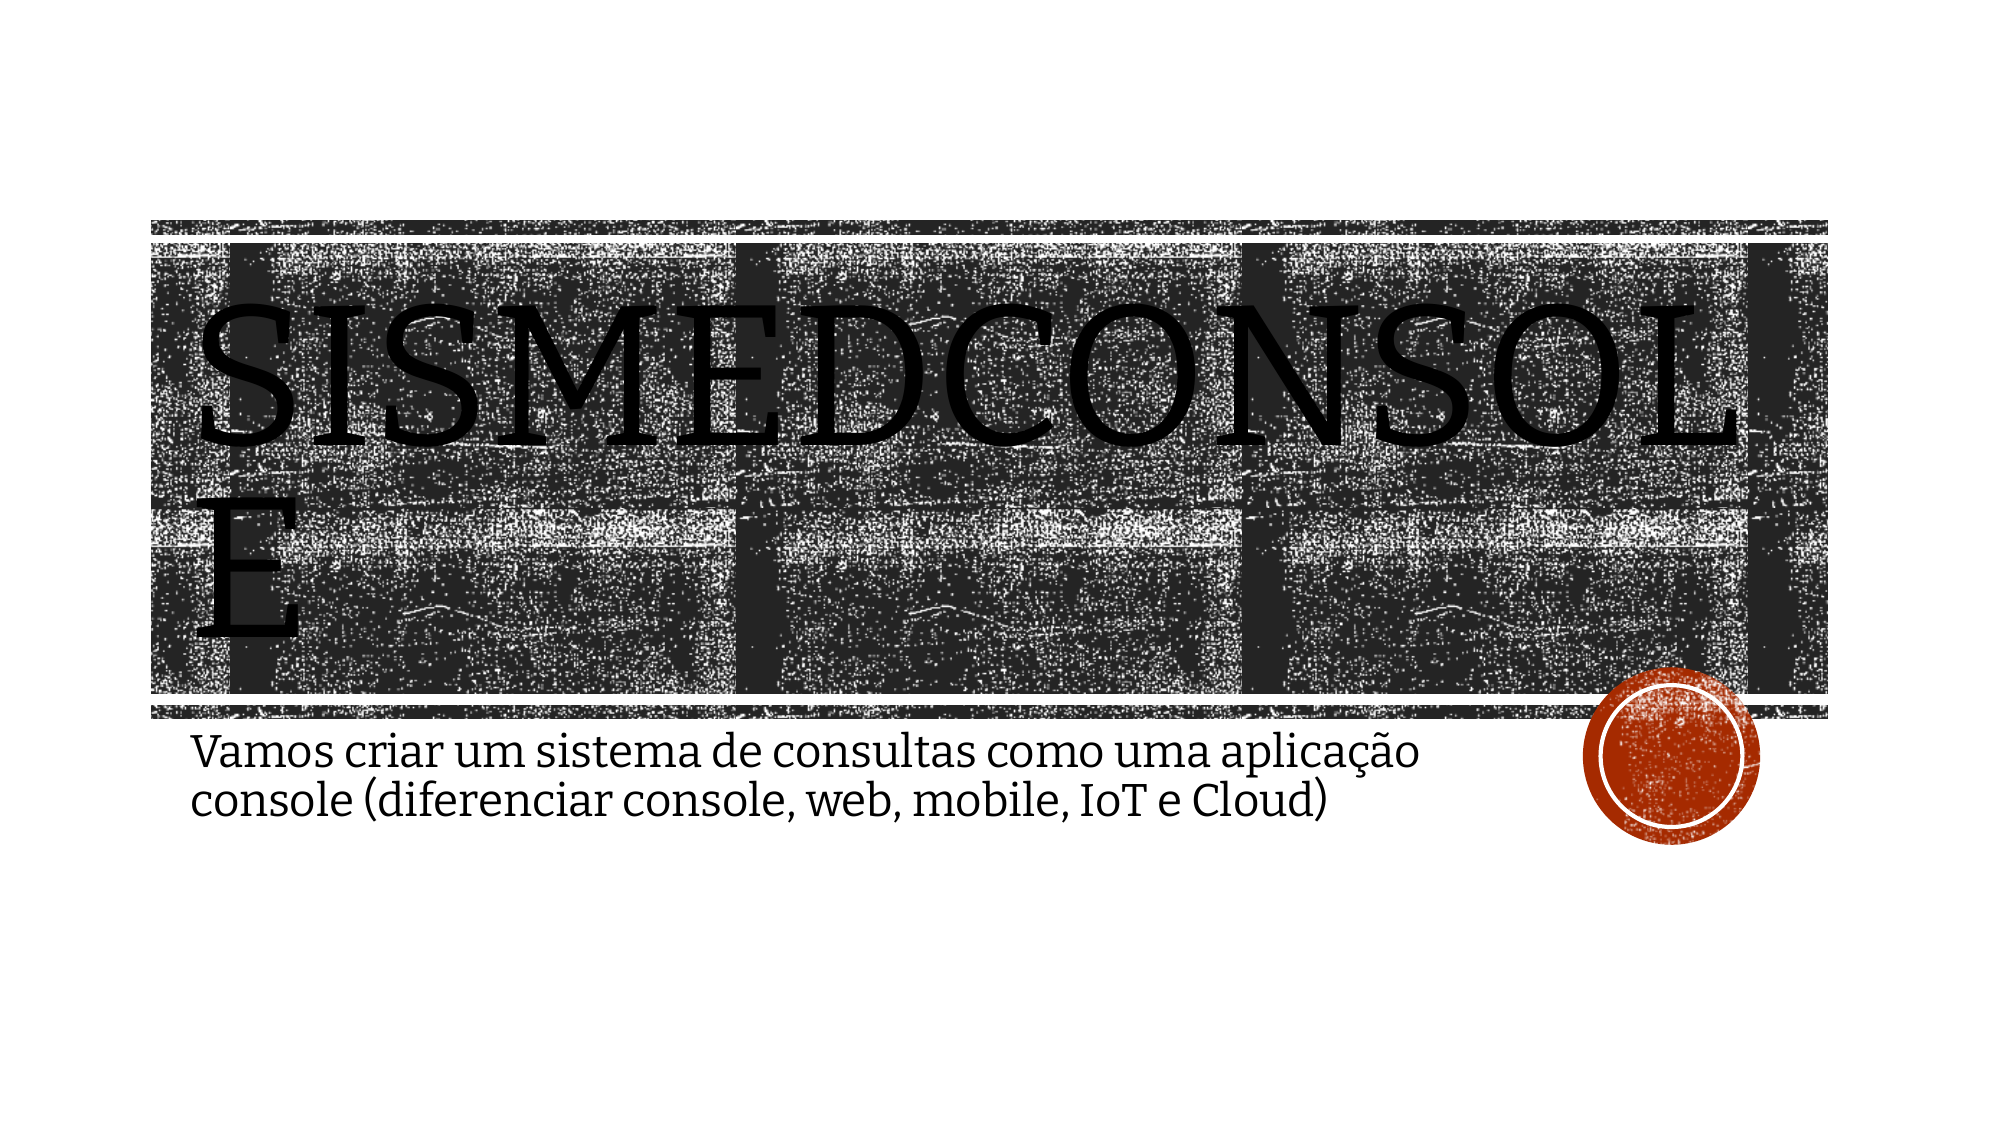

# sismedconsole
Vamos criar um sistema de consultas como uma aplicação console (diferenciar console, web, mobile, IoT e Cloud)